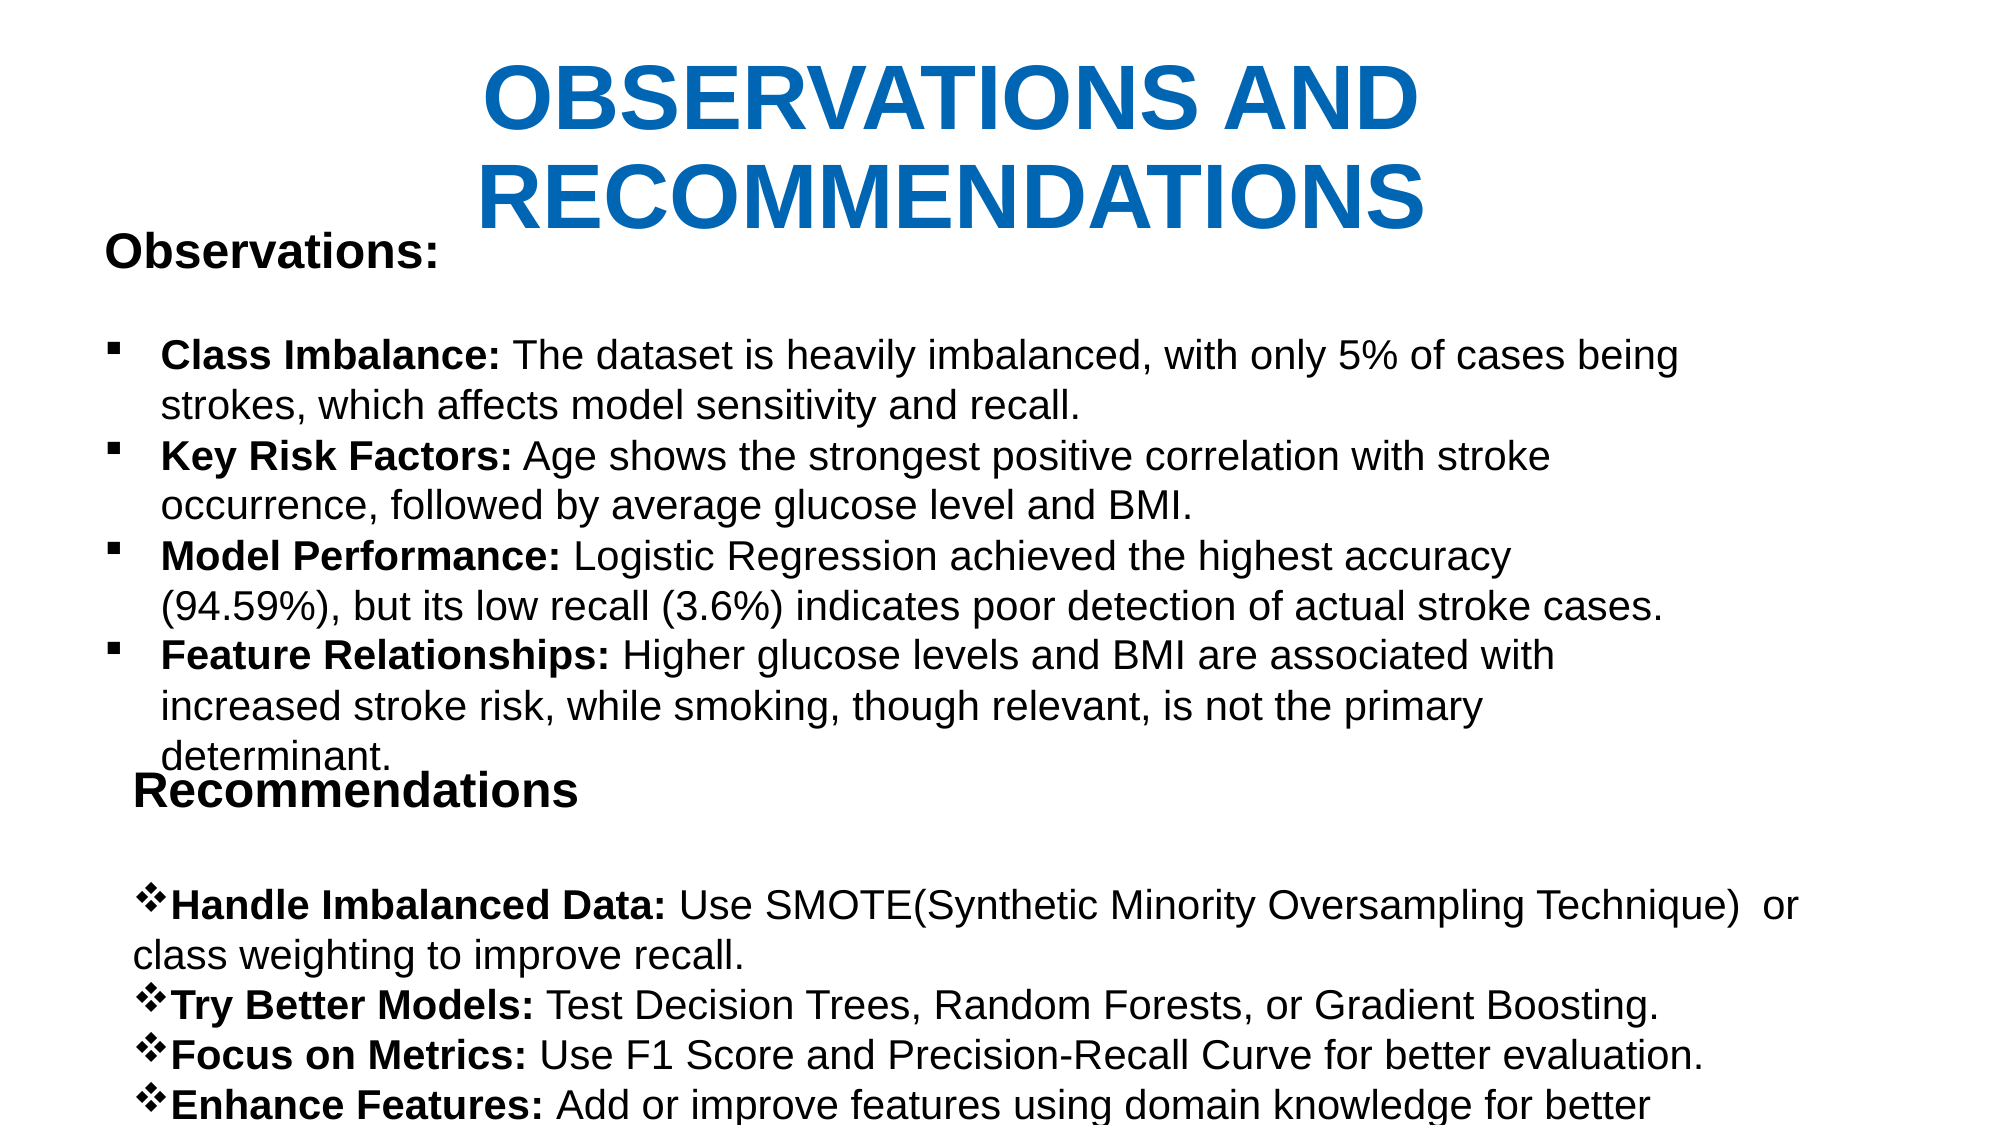

# OBSERVATIONS AND RECOMMENDATIONS
Observations:

Class Imbalance: The dataset is heavily imbalanced, with only 5% of cases being strokes, which affects model sensitivity and recall.
Key Risk Factors: Age shows the strongest positive correlation with stroke occurrence, followed by average glucose level and BMI.
Model Performance: Logistic Regression achieved the highest accuracy (94.59%), but its low recall (3.6%) indicates poor detection of actual stroke cases.
Feature Relationships: Higher glucose levels and BMI are associated with increased stroke risk, while smoking, though relevant, is not the primary determinant.
Recommendations

Handle Imbalanced Data: Use SMOTE(Synthetic Minority Oversampling Technique)  or class weighting to improve recall.
Try Better Models: Test Decision Trees, Random Forests, or Gradient Boosting.
Focus on Metrics: Use F1 Score and Precision-Recall Curve for better evaluation.
Enhance Features: Add or improve features using domain knowledge for better predictions